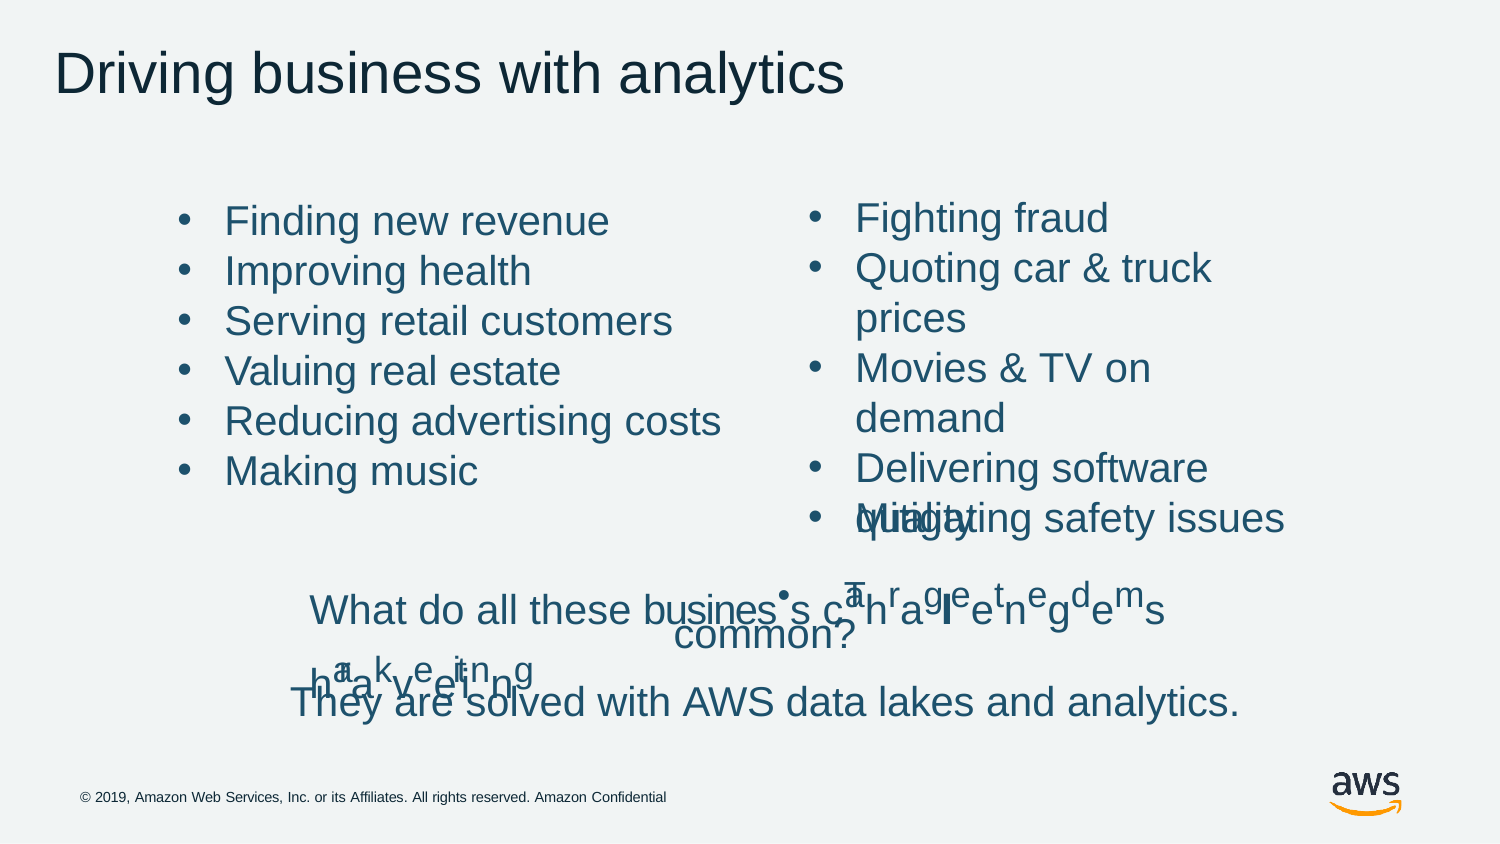

# Driving business with analytics
Fighting fraud
Quoting car & truck  prices
Movies & TV on demand
Delivering software  quality
Finding new revenue
Improving health
Serving retail customers
Valuing real estate
Reducing advertising costs
Making music
Mitigating safety issues
What do all these busines•s cTahraglleetnegdems harakveetiinng
common?
They are solved with AWS data lakes and analytics.

© 2019, Amazon Web Services, Inc. or its Affiliates. All rights reserved. Amazon Confidential